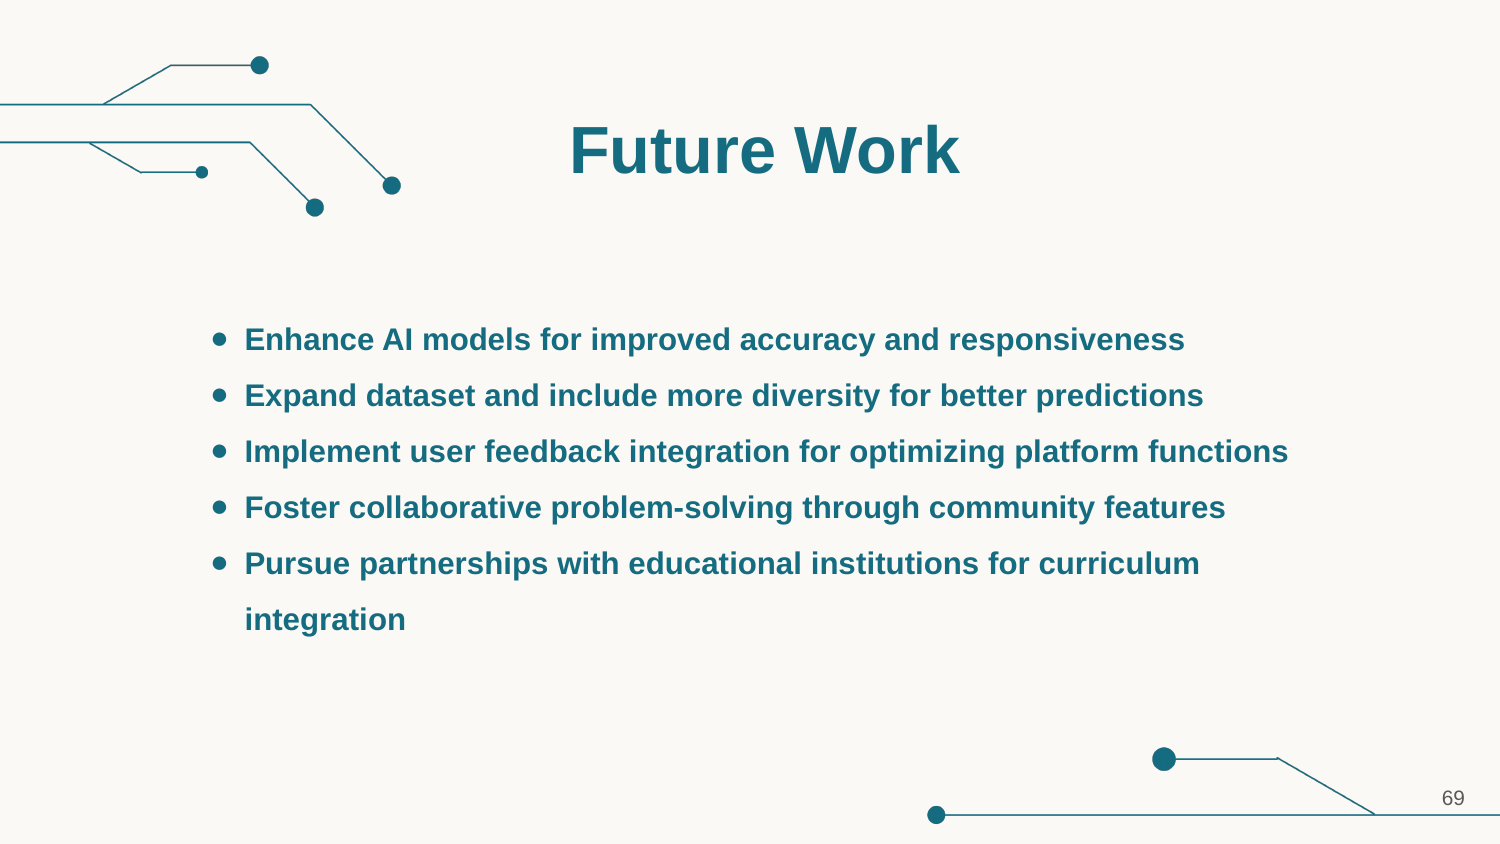

Future Work
Enhance AI models for improved accuracy and responsiveness
Expand dataset and include more diversity for better predictions
Implement user feedback integration for optimizing platform functions
Foster collaborative problem-solving through community features
Pursue partnerships with educational institutions for curriculum integration

69